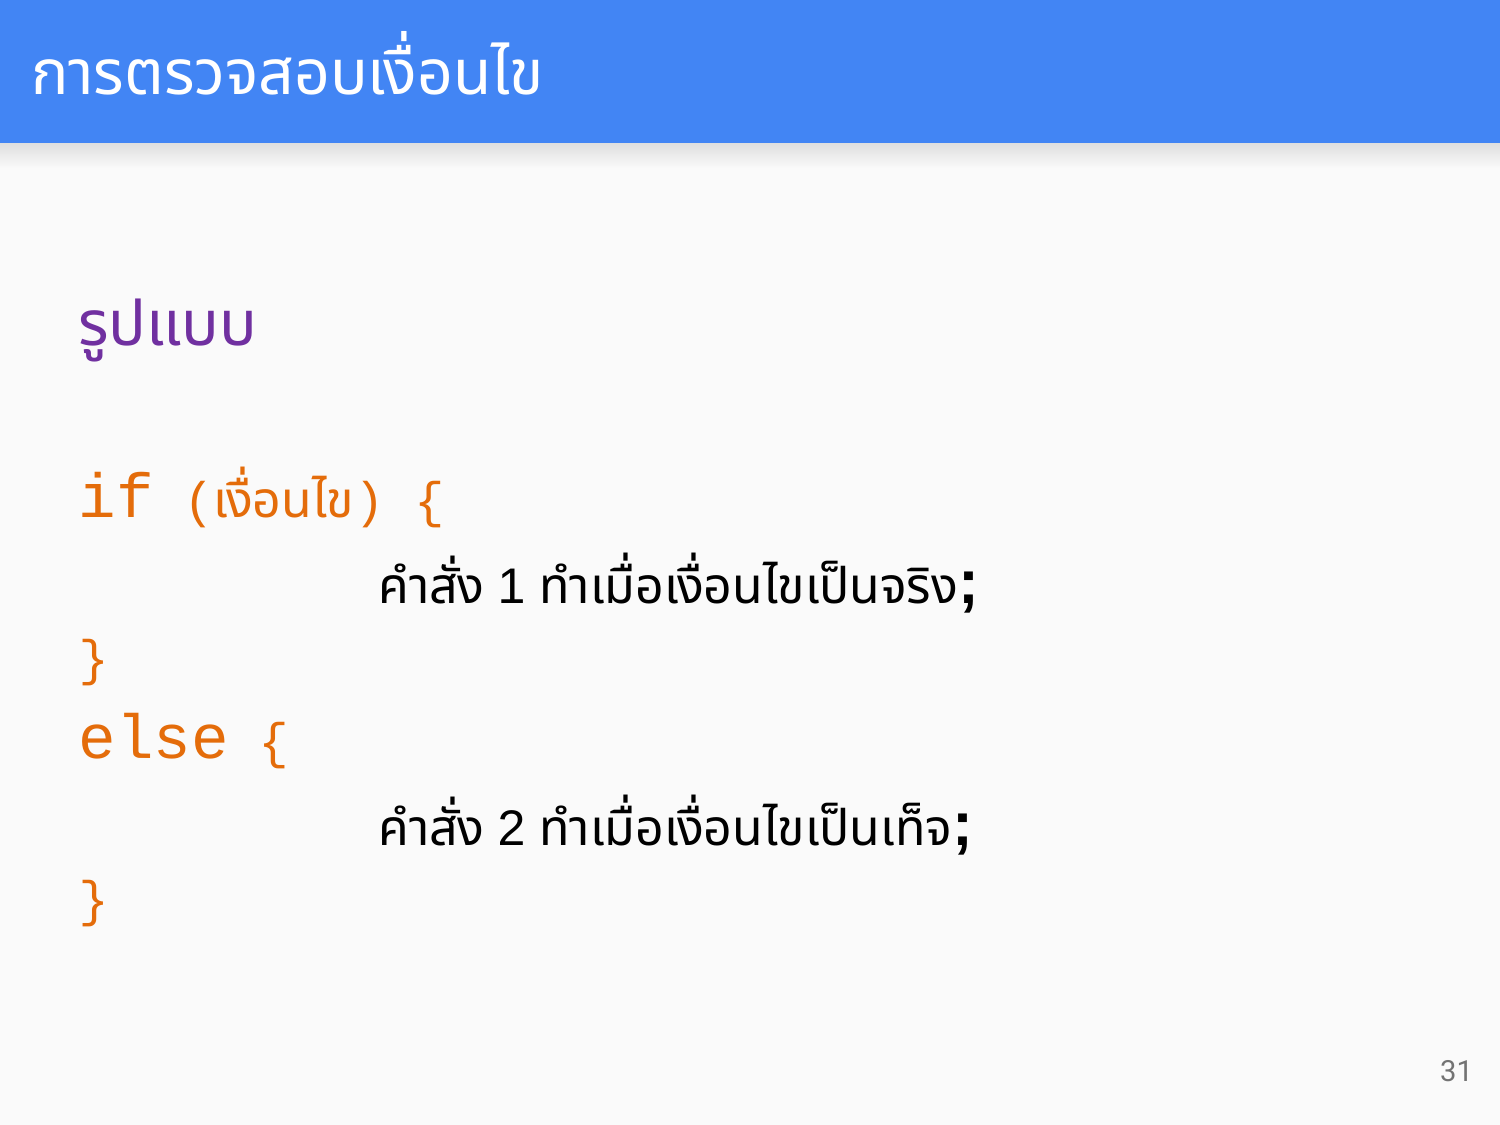

# การตรวจสอบเงื่อนไข
รูปแบบ

if (เงื่อนไข) {
  		คำสั่ง 1 ทำเมื่อเงื่อนไขเป็นจริง;
}
else {
  		คำสั่ง 2 ทำเมื่อเงื่อนไขเป็นเท็จ;
}
31